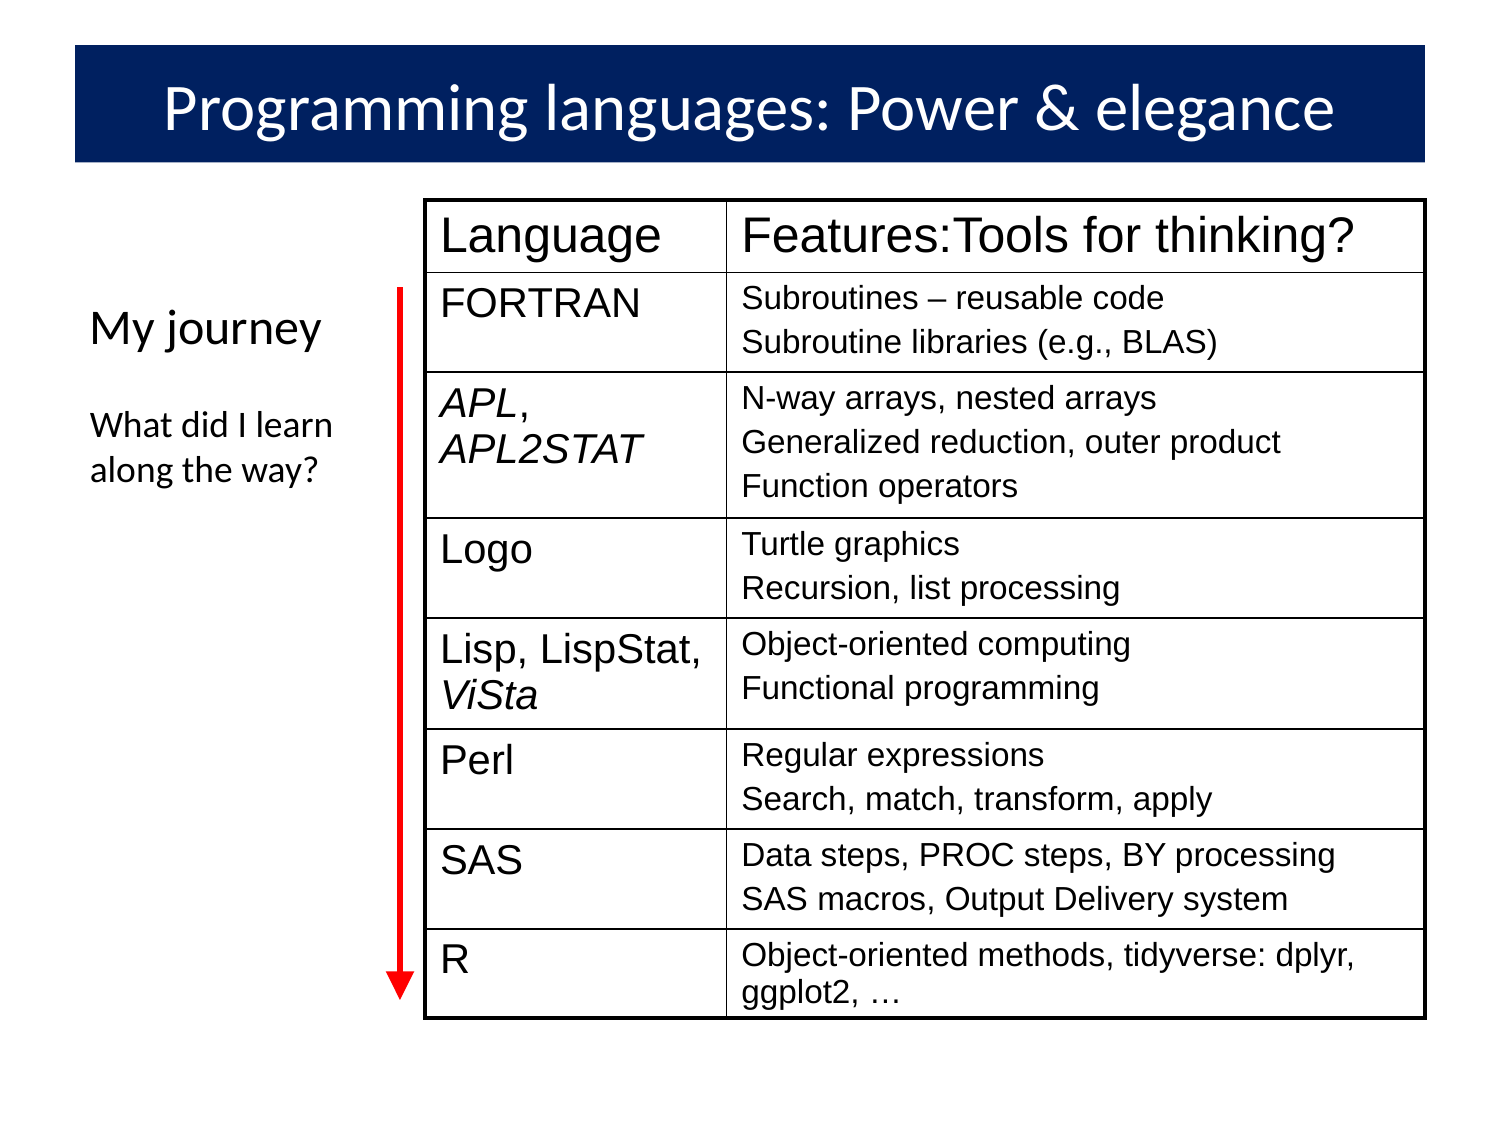

# Programming languages: Power & elegance
| Language | Features:Tools for thinking? |
| --- | --- |
| FORTRAN | Subroutines – reusable code Subroutine libraries (e.g., BLAS) |
| APL, APL2STAT | N-way arrays, nested arrays Generalized reduction, outer product Function operators |
| Logo | Turtle graphics Recursion, list processing |
| Lisp, LispStat, ViSta | Object-oriented computing Functional programming |
| Perl | Regular expressions Search, match, transform, apply |
| SAS | Data steps, PROC steps, BY processing SAS macros, Output Delivery system |
| R | Object-oriented methods, tidyverse: dplyr, ggplot2, … |
My journey

What did I learn along the way?